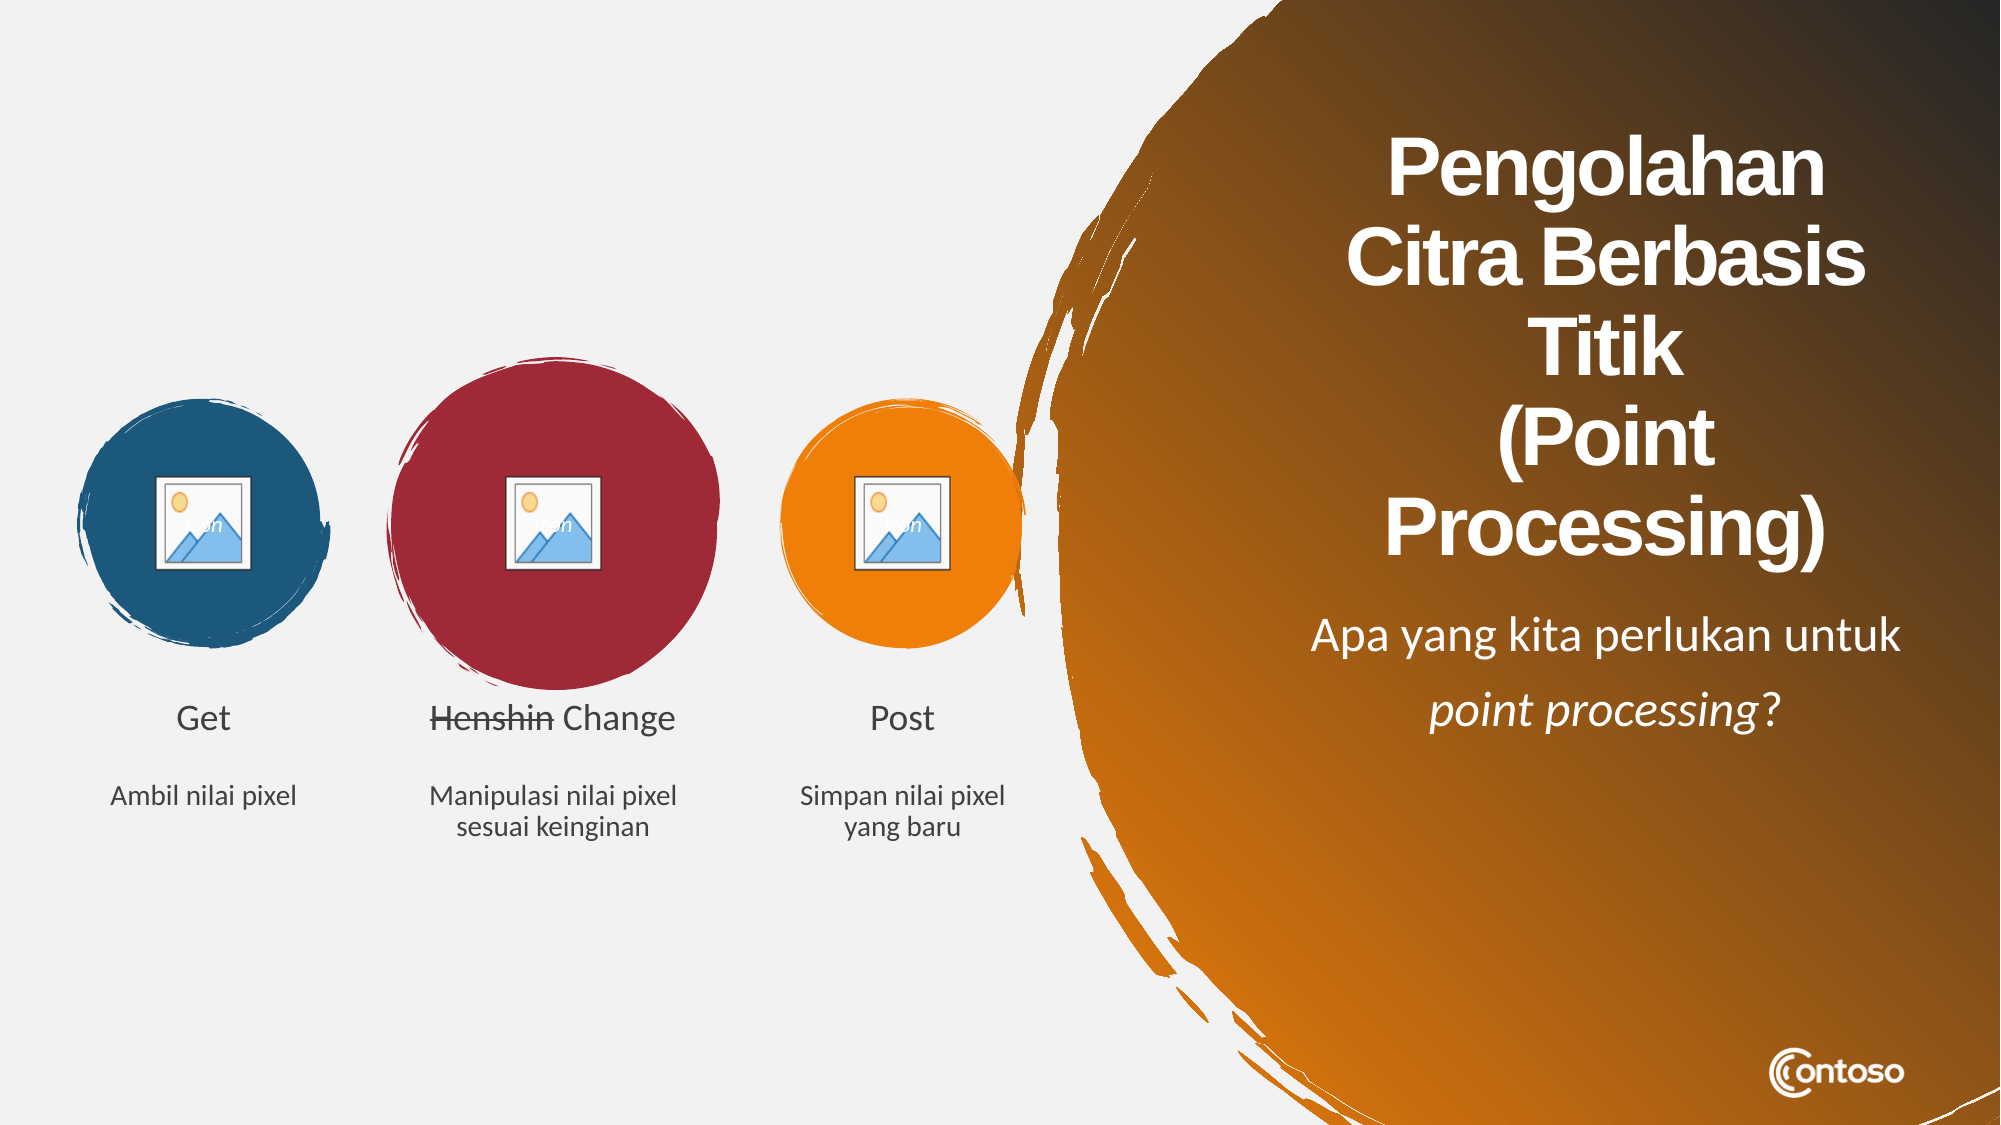

# Pengolahan Citra Berbasis Titik (Point Processing)

Apa yang kita perlukan untuk
point processing?
Get
Henshin Change
Post
Ambil nilai pixel
Manipulasi nilai pixel sesuai keinginan
Simpan nilai pixel yang baru